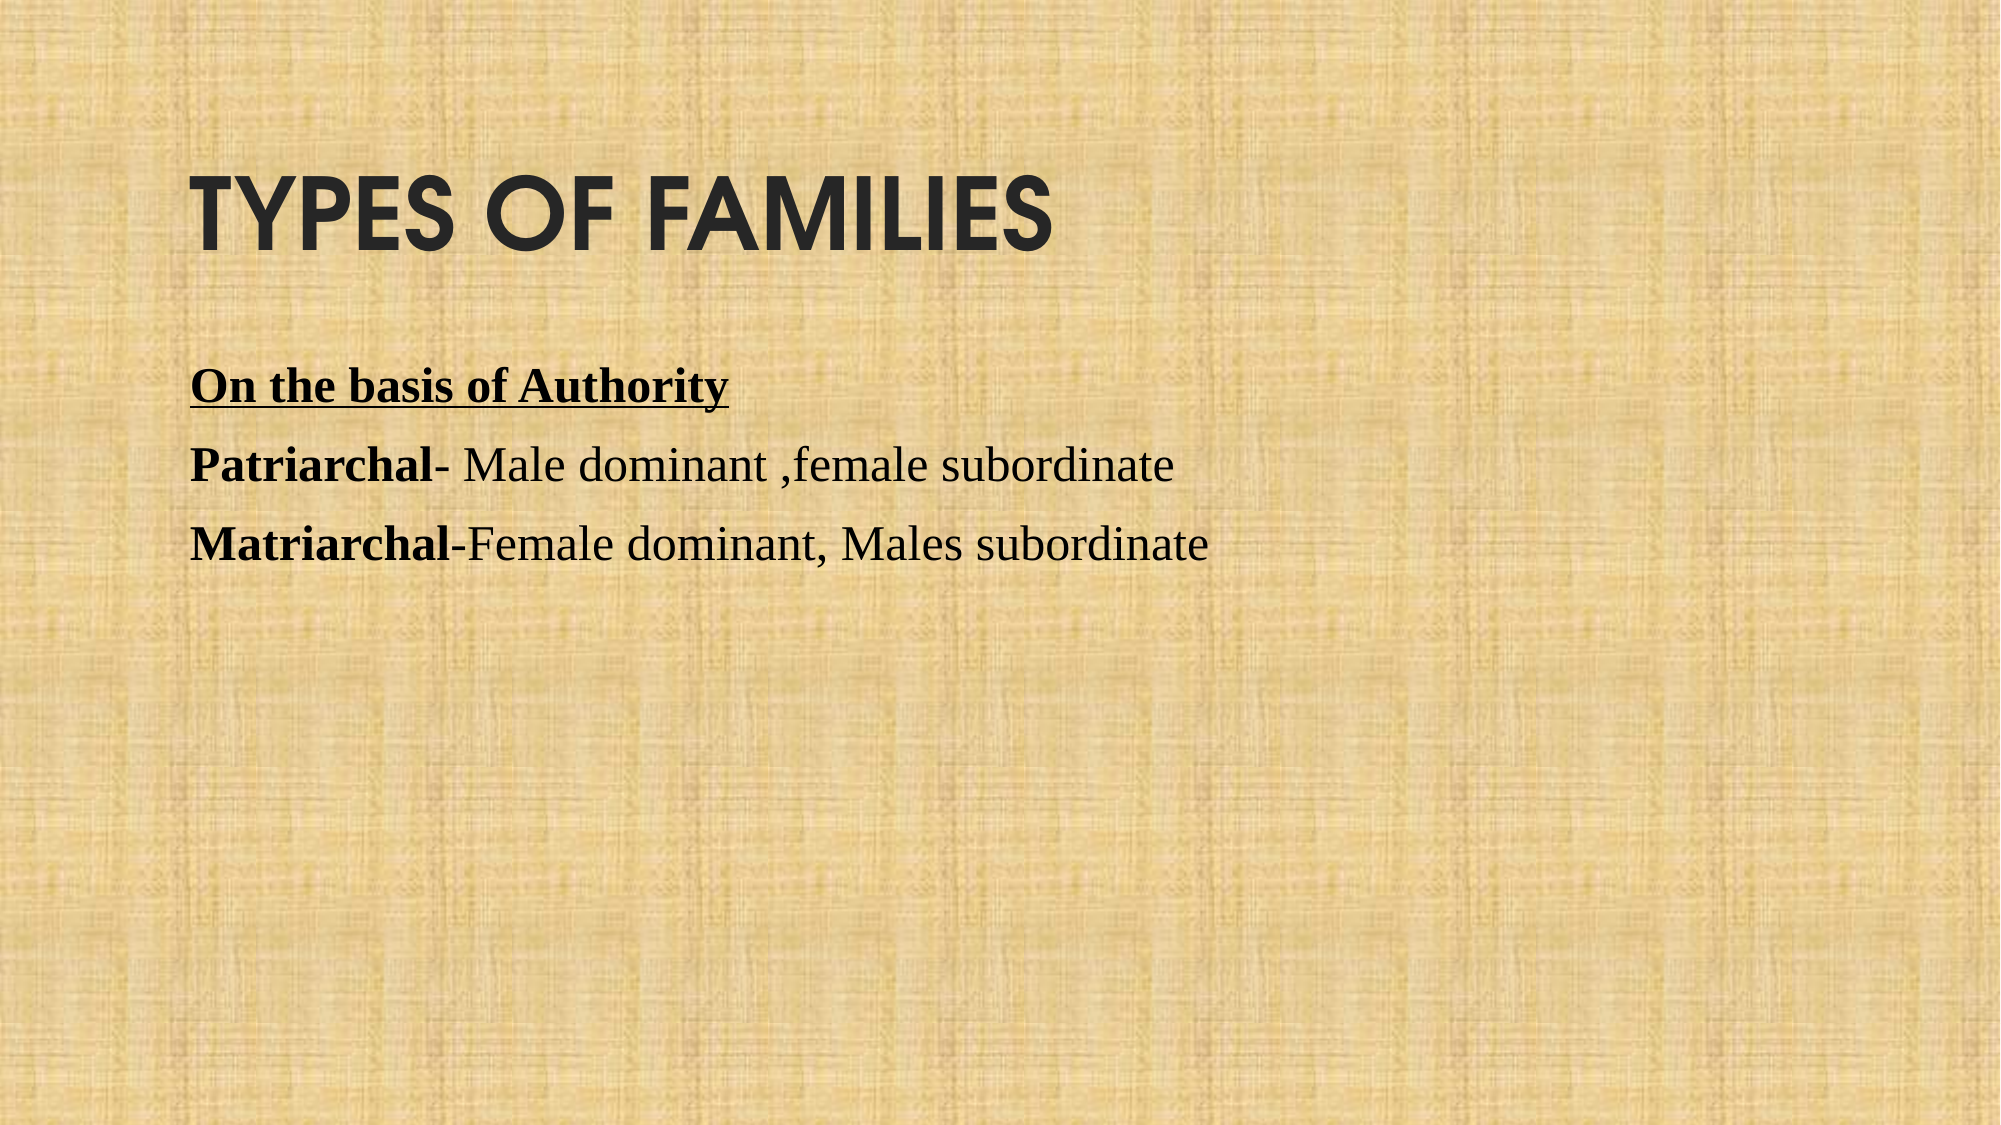

# TYPES OF FAMILIES
On the basis of Authority
Patriarchal- Male dominant ,female subordinate
Matriarchal-Female dominant, Males subordinate